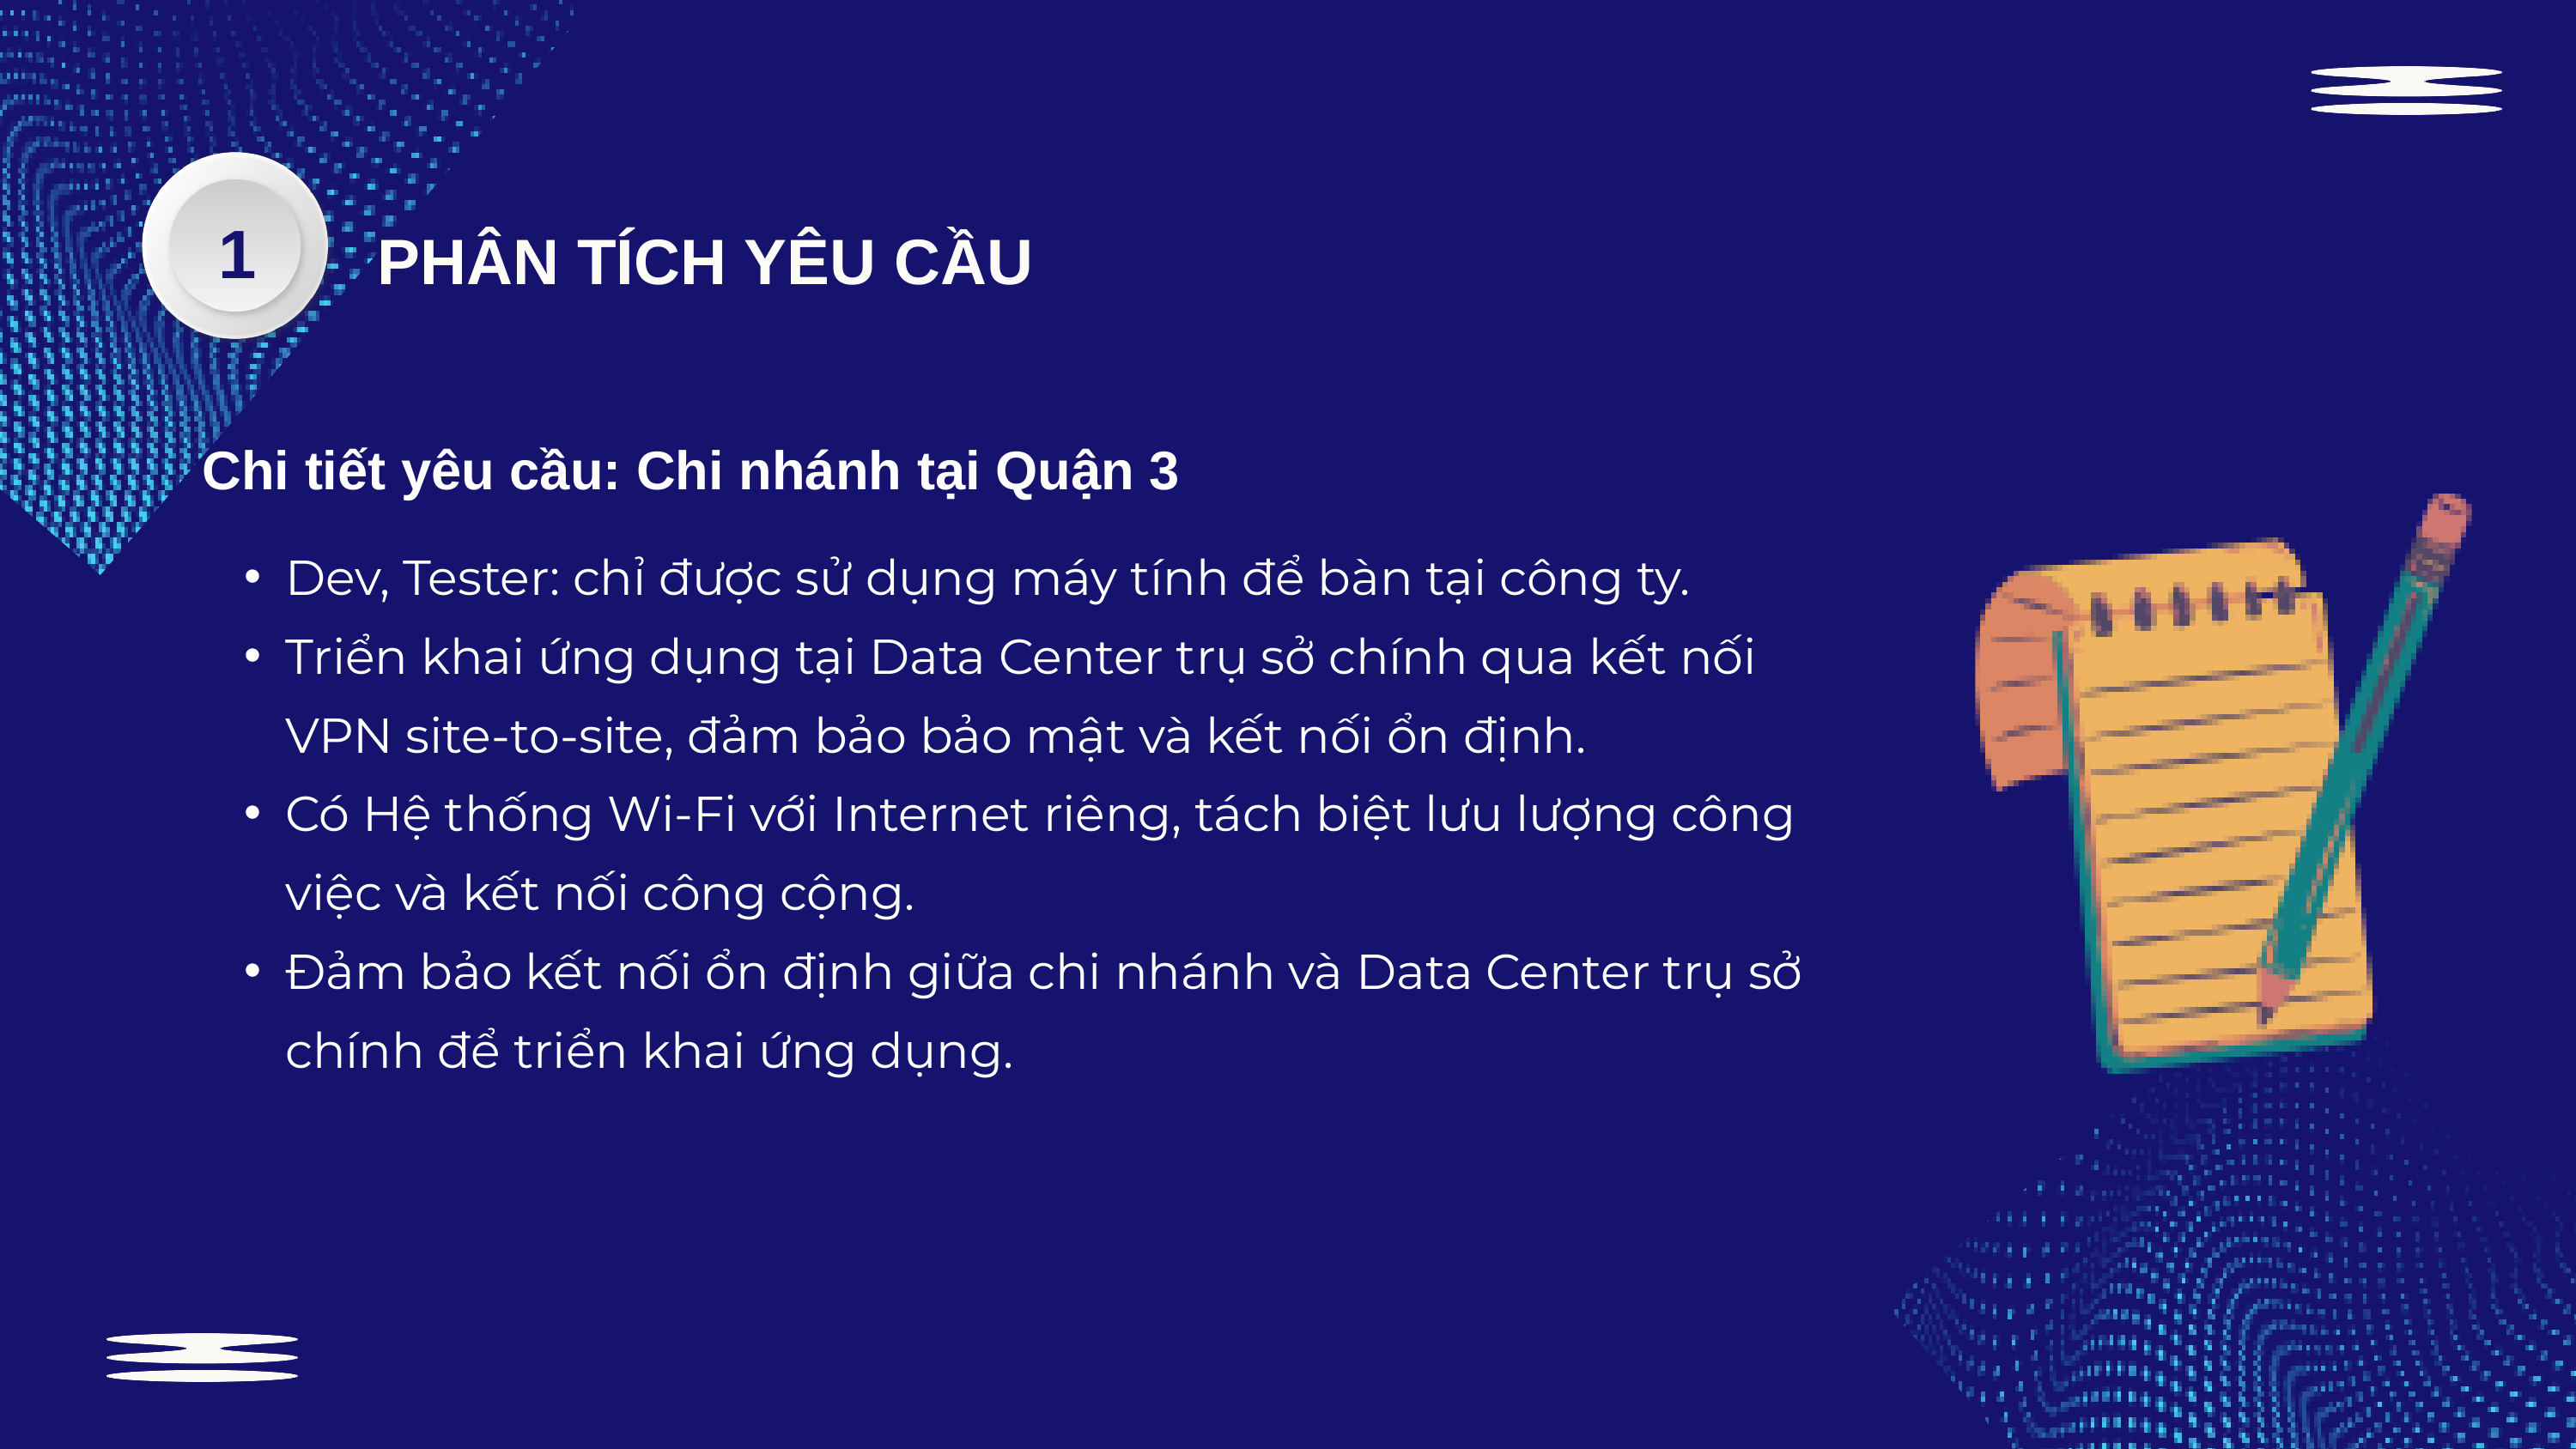

1
PHÂN TÍCH YÊU CẦU
Chi tiết yêu cầu: Chi nhánh tại Quận 3

Dev, Tester: chỉ được sử dụng máy tính để bàn tại công ty.
Triển khai ứng dụng tại Data Center trụ sở chính qua kết nối VPN site-to-site, đảm bảo bảo mật và kết nối ổn định.
Có Hệ thống Wi-Fi với Internet riêng, tách biệt lưu lượng công việc và kết nối công cộng.
Đảm bảo kết nối ổn định giữa chi nhánh và Data Center trụ sở chính để triển khai ứng dụng.